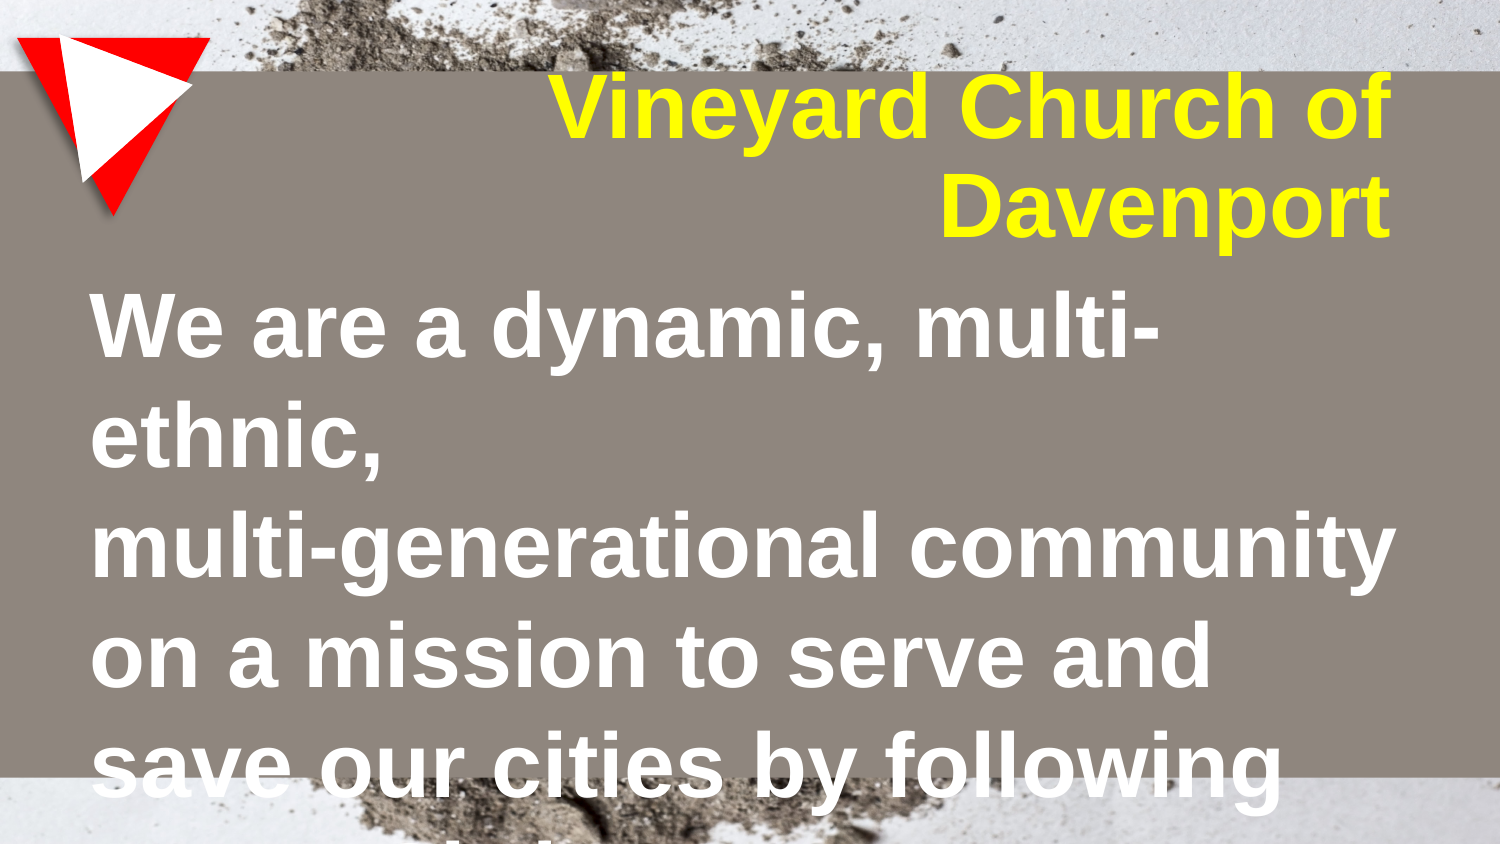

# Vineyard Church of Davenport
We are a dynamic, multi-ethnic,
multi-generational community on a mission to serve and save our cities by following Jesus Christ.